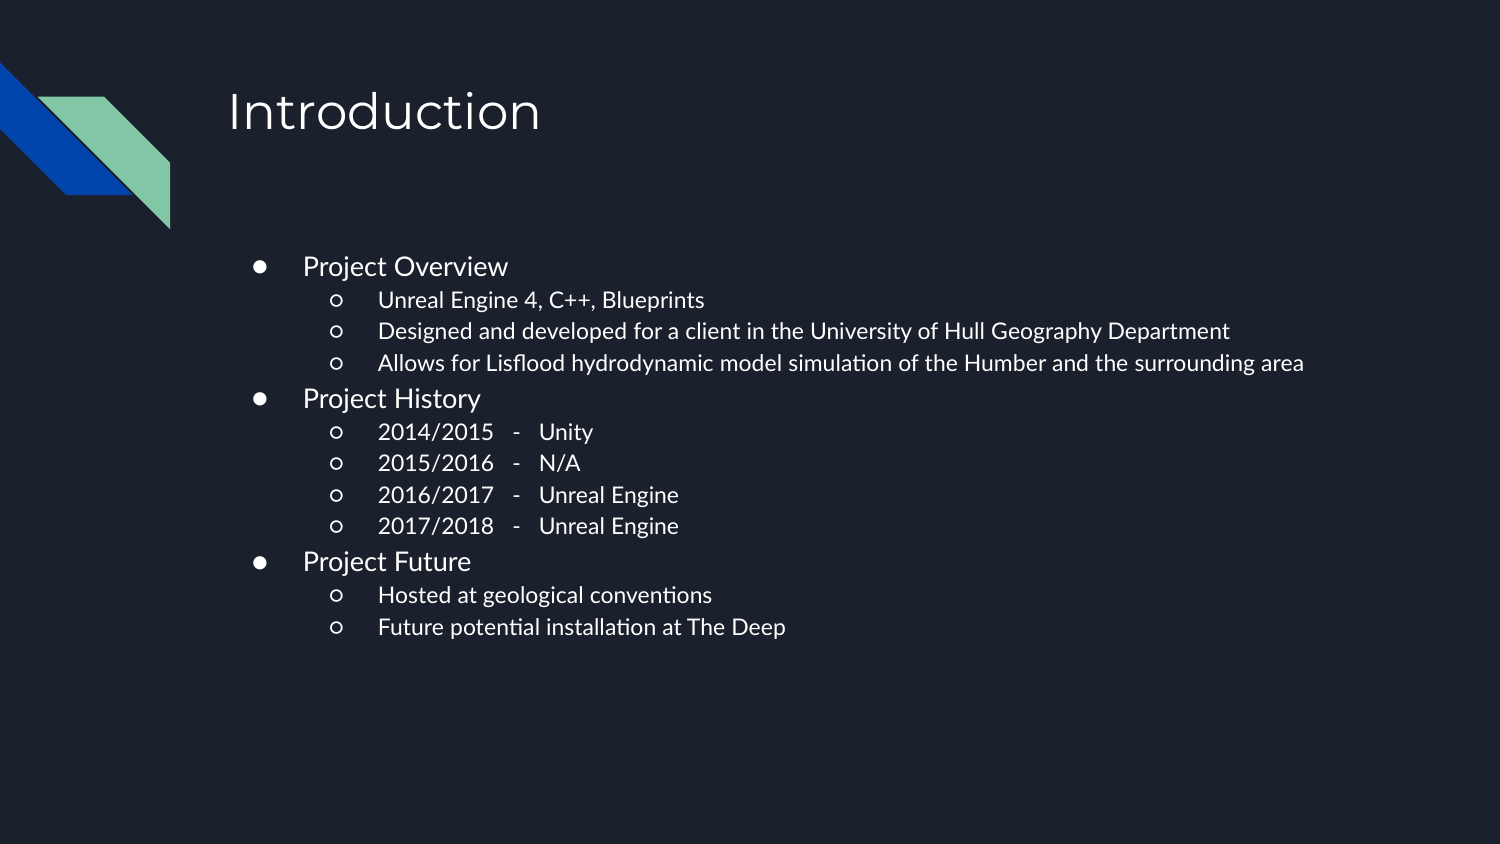

# Introduction
Project Overview
Unreal Engine 4, C++, Blueprints
Designed and developed for a client in the University of Hull Geography Department
Allows for Lisflood hydrodynamic model simulation of the Humber and the surrounding area
Project History
2014/2015   -   Unity
2015/2016   -   N/A
2016/2017   -   Unreal Engine
2017/2018   -   Unreal Engine
Project Future
Hosted at geological conventions
Future potential installation at The Deep